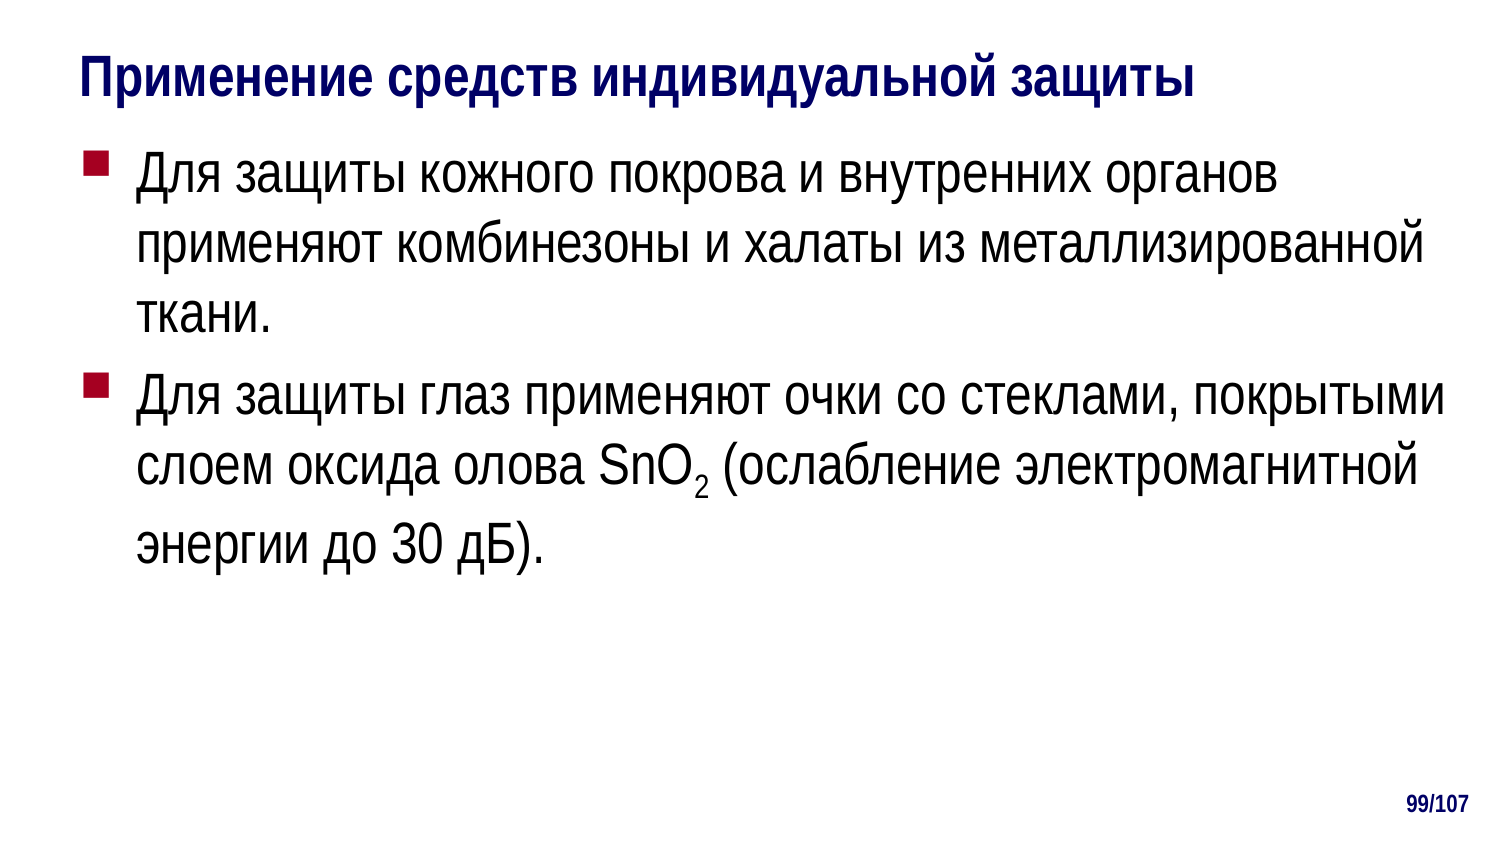

# Применение средств индивидуальной защиты
Для защиты кожного покрова и внутренних органов применяют комбинезоны и халаты из металлизированной ткани.
Для защиты глаз применяют очки со стеклами, покрытыми слоем оксида олова SnO2 (ослабление электромагнитной энергии до 30 дБ).